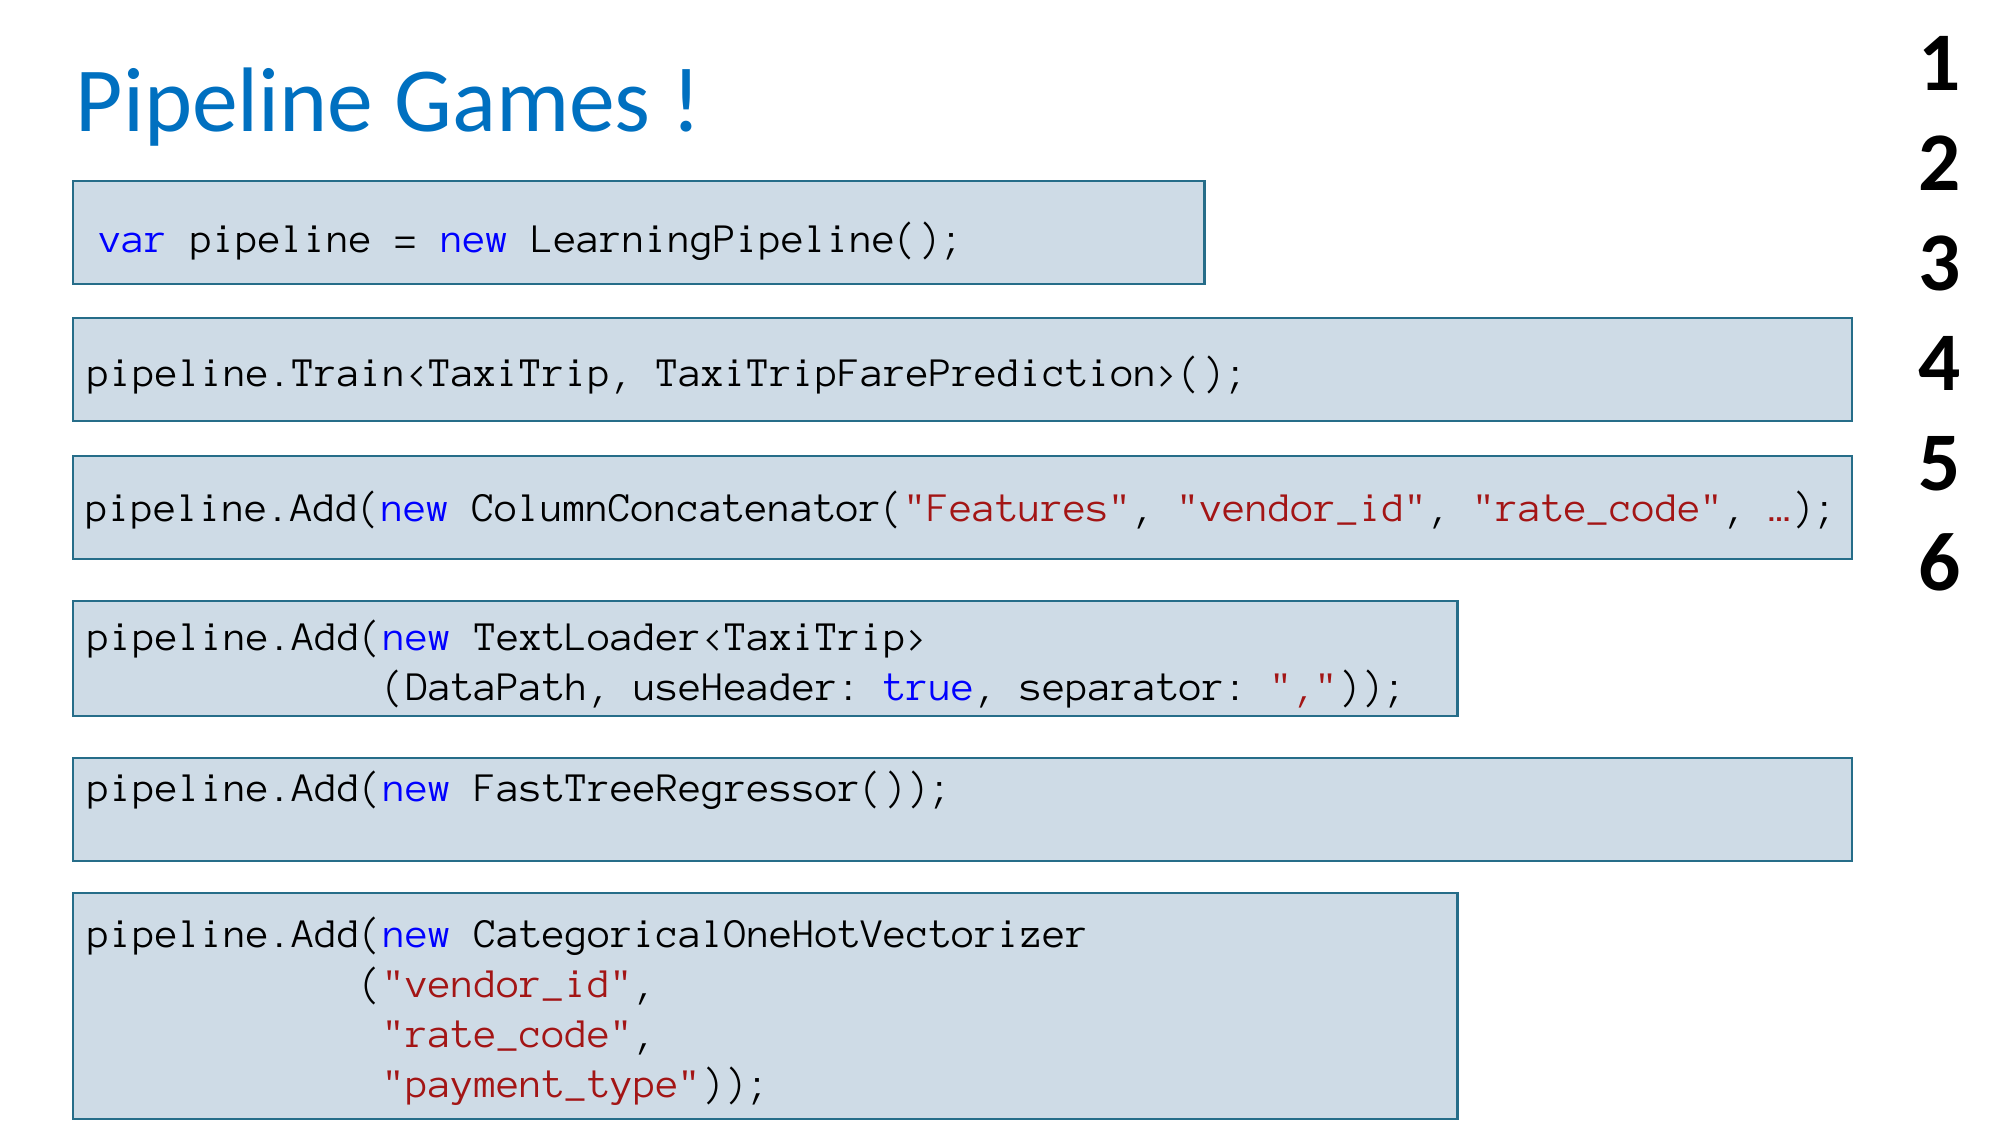

1
2
3
4
5
6
Pipeline Games !

var pipeline = new LearningPipeline();
pipeline.Train<TaxiTrip, TaxiTripFarePrediction>();

 pipeline.Add(new ColumnConcatenator("Features", "vendor_id", "rate_code", …);
pipeline.Add(new TextLoader<TaxiTrip>
             (DataPath, useHeader: true, separator: ","));
pipeline.Add(new FastTreeRegressor());

pipeline.Add(new CategoricalOneHotVectorizer
            ("vendor_id",
             "rate_code",
             "payment_type"));